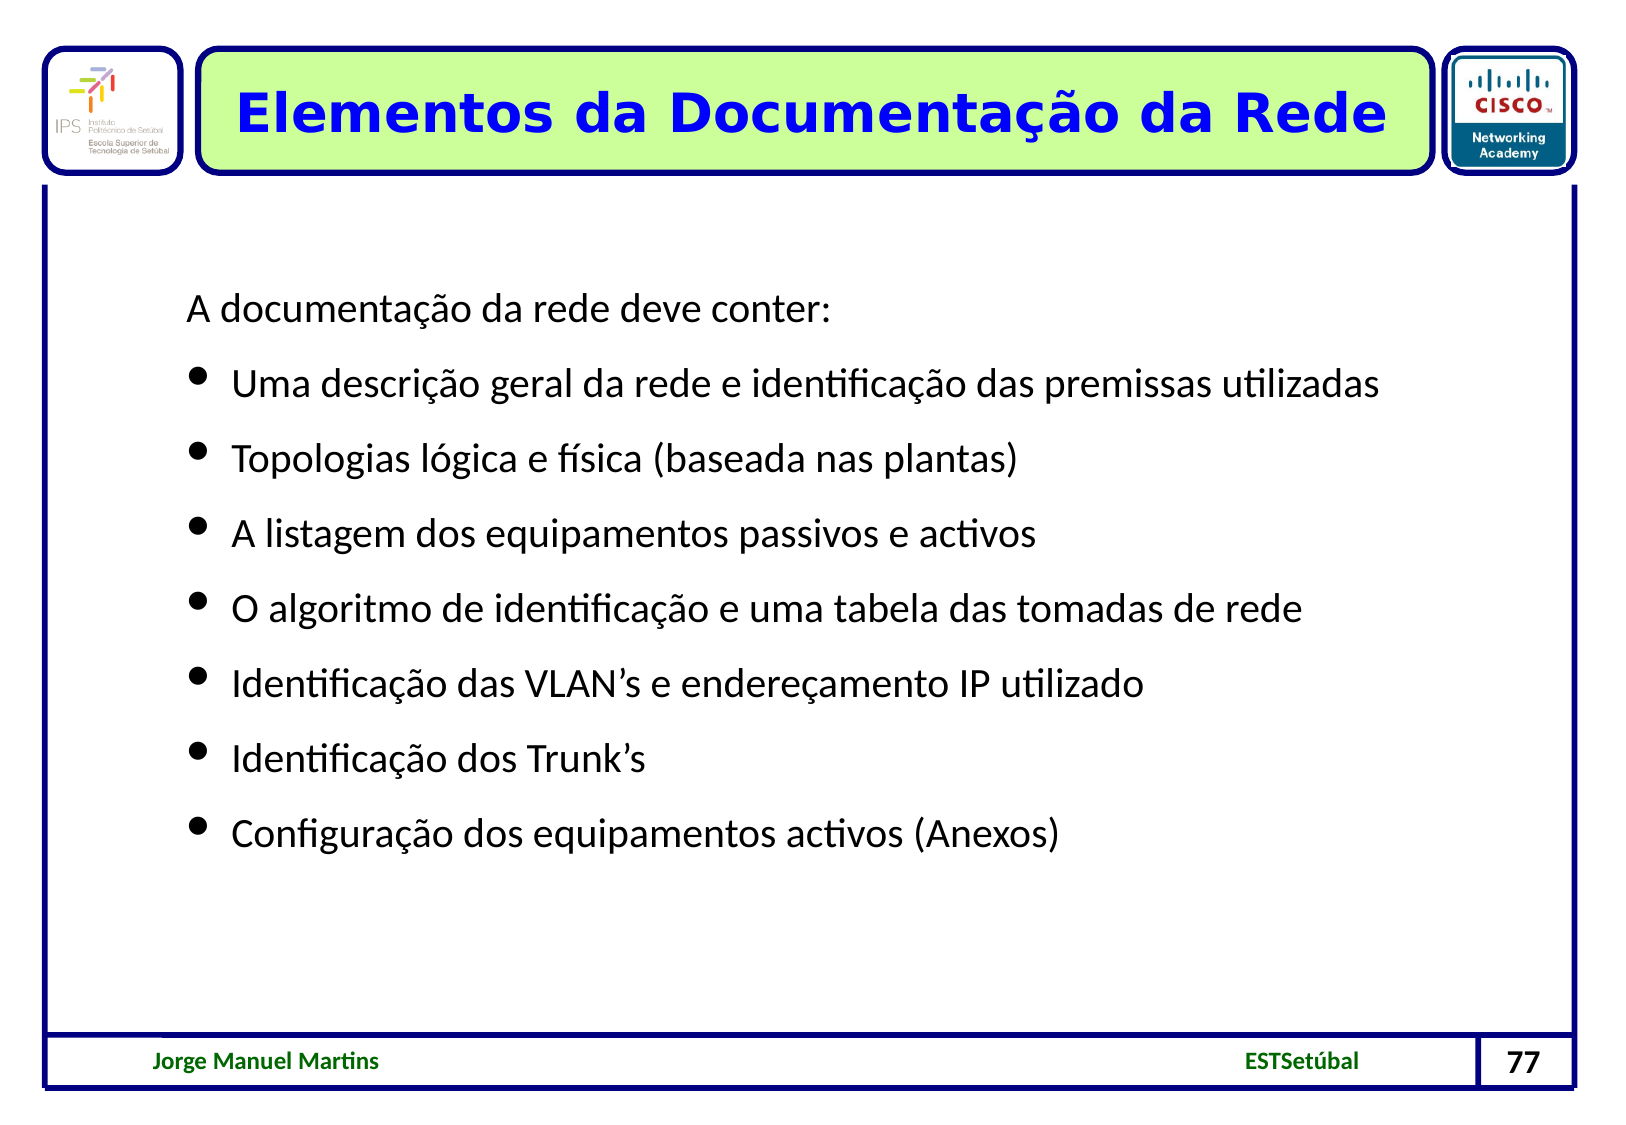

Elementos da Documentação da Rede
A documentação da rede deve conter:
Uma descrição geral da rede e identificação das premissas utilizadas
Topologias lógica e física (baseada nas plantas)
A listagem dos equipamentos passivos e activos
O algoritmo de identificação e uma tabela das tomadas de rede
Identificação das VLAN’s e endereçamento IP utilizado
Identificação dos Trunk’s
Configuração dos equipamentos activos (Anexos)